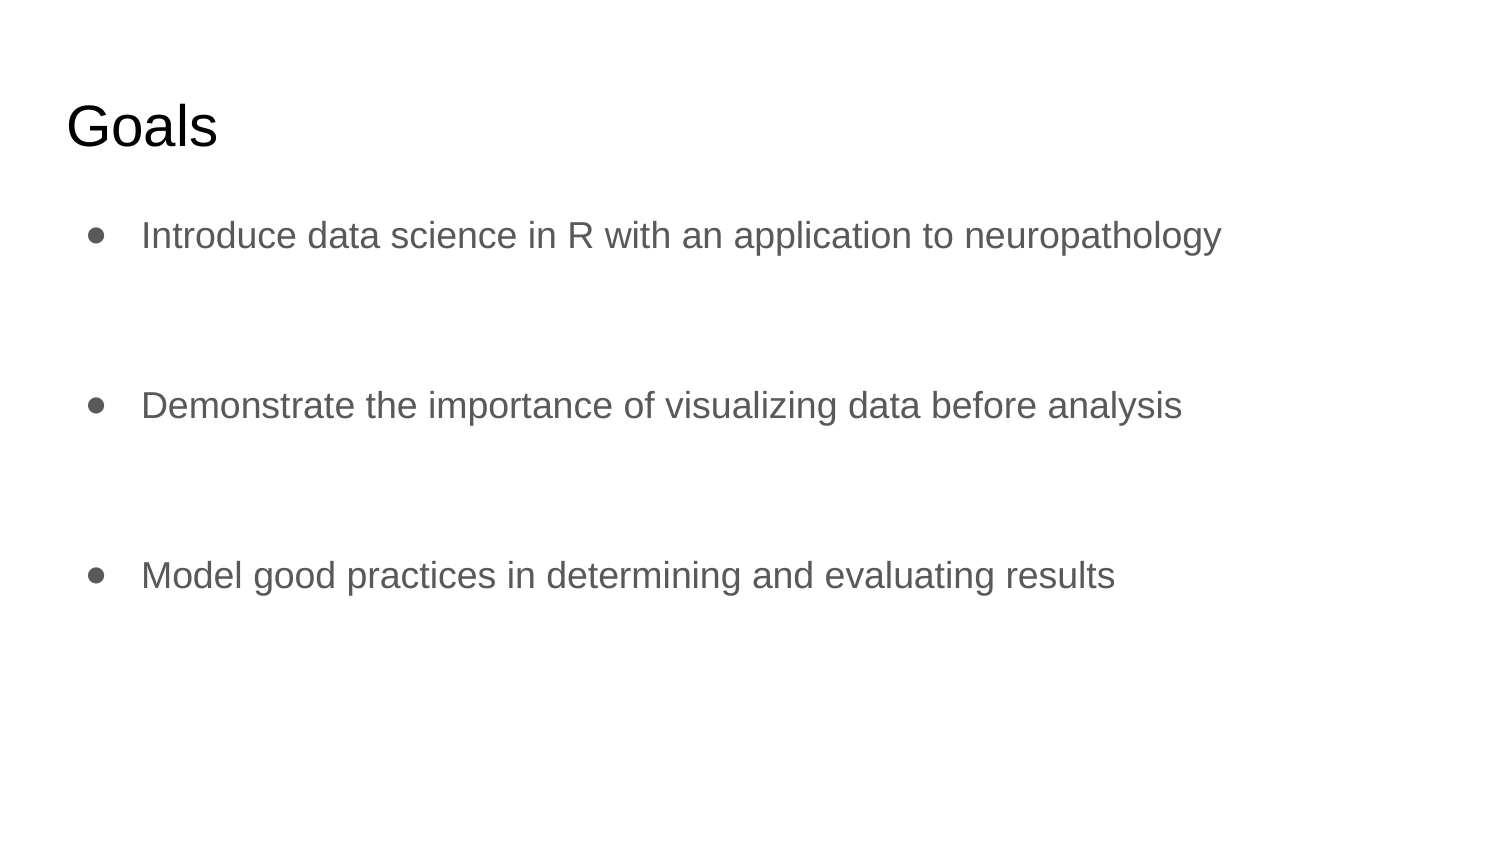

# Goals
Introduce data science in R with an application to neuropathology

Demonstrate the importance of visualizing data before analysis

Model good practices in determining and evaluating results